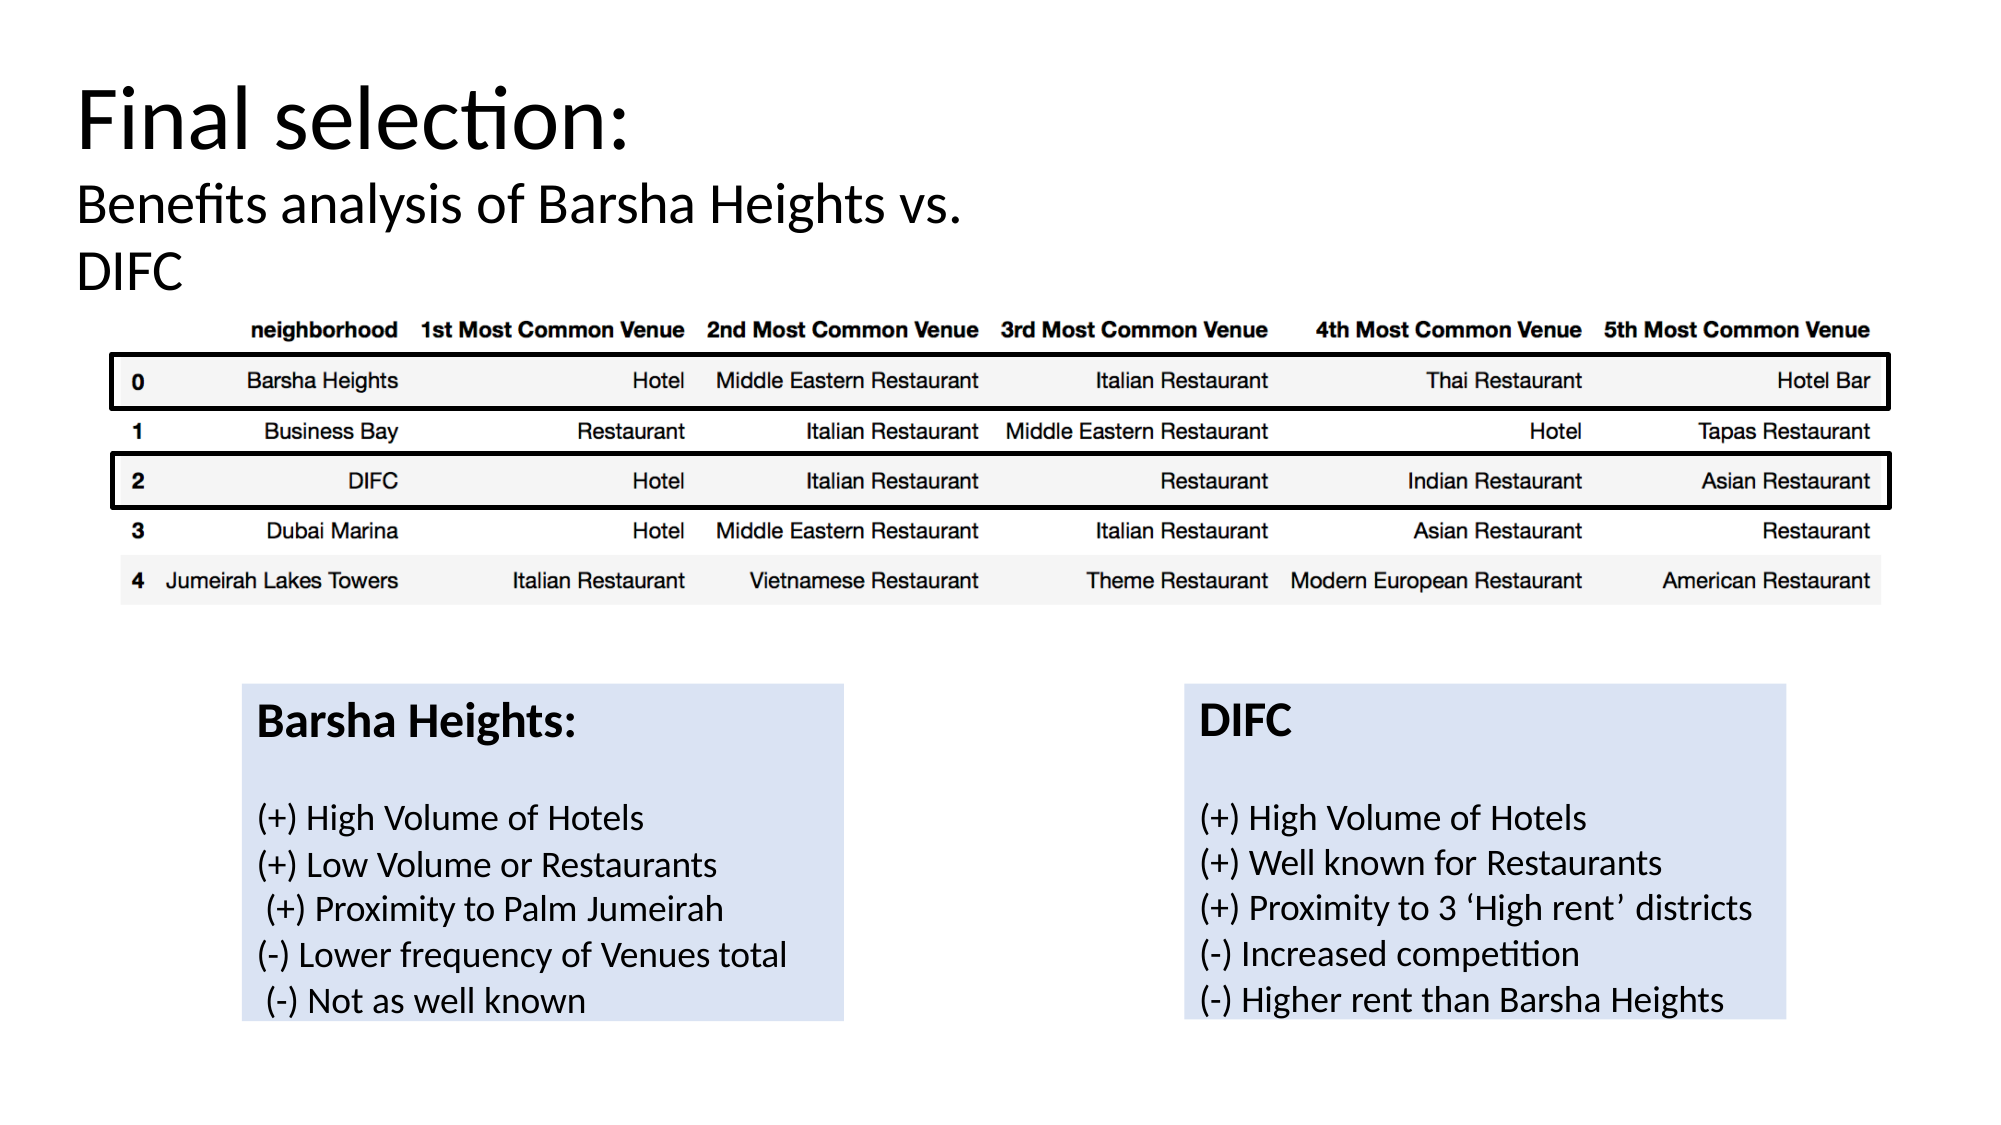

# Final selection:
Benefits analysis of Barsha Heights vs. DIFC

Barsha Heights:
(+) High Volume of Hotels
(+) Low Volume or Restaurants  (+) Proximity to Palm Jumeirah
(-) Lower frequency of Venues total  (-) Not as well known
DIFC
(+) High Volume of Hotels
(+) Well known for Restaurants
(+) Proximity to 3 ‘High rent’ districts
(-) Increased competition
(-) Higher rent than Barsha Heights